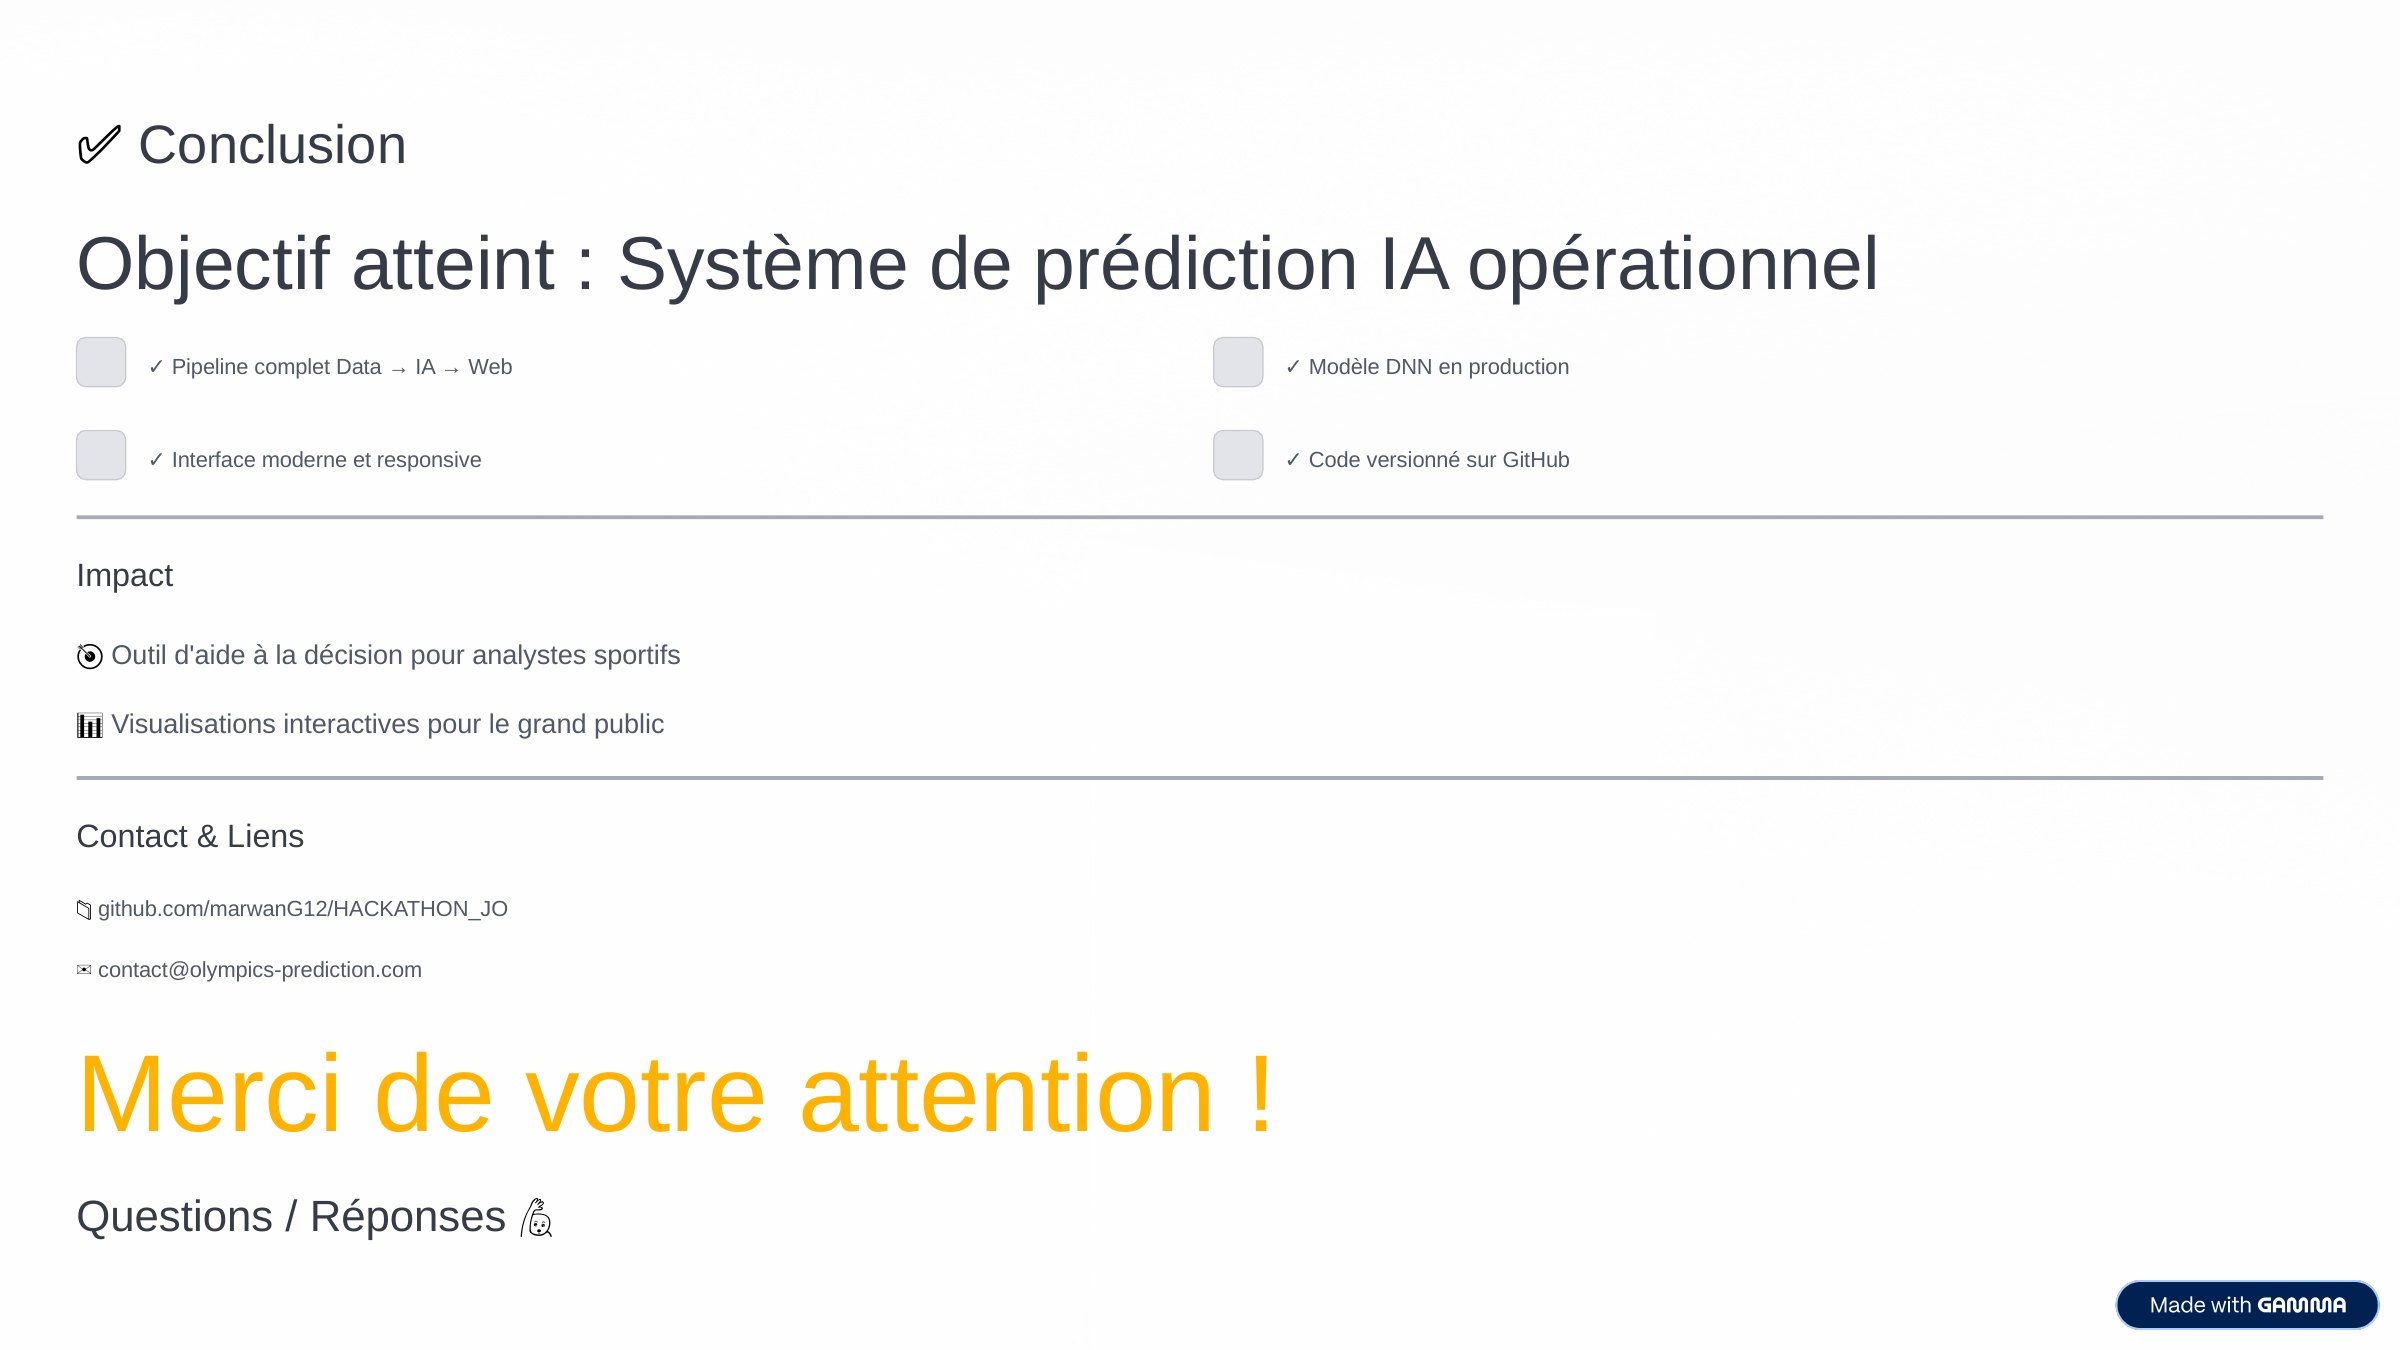

✅ Conclusion
Objectif atteint : Système de prédiction IA opérationnel

✓ Pipeline complet Data → IA → Web
✓ Modèle DNN en production

✓ Interface moderne et responsive
✓ Code versionné sur GitHub

Impact
🎯 Outil d'aide à la décision pour analystes sportifs
📊 Visualisations interactives pour le grand public

Contact & Liens
📁 github.com/marwanG12/HACKATHON_JO
✉️ contact@olympics-prediction.com
Merci de votre attention !
Questions / Réponses 🙋